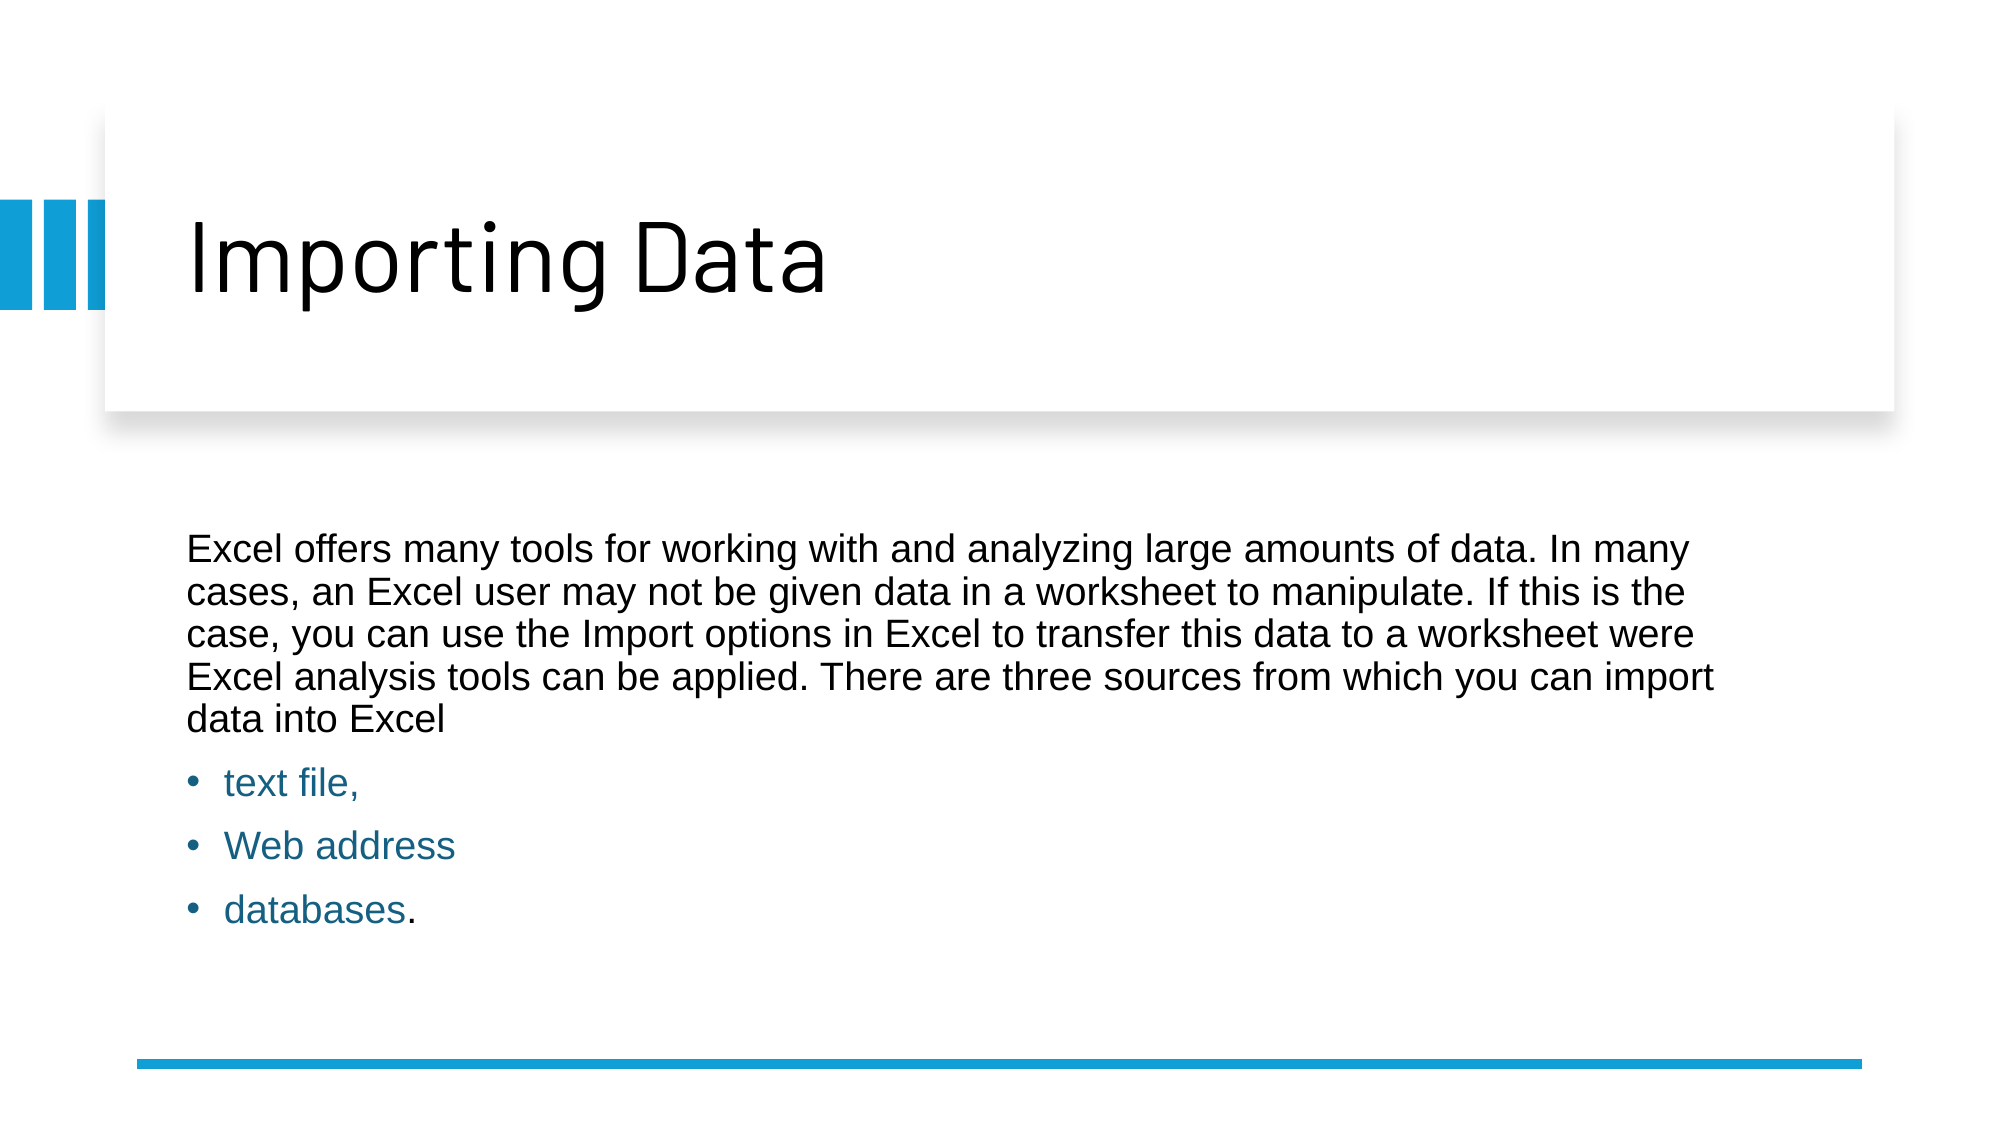

# Importing Data

Excel offers many tools for working with and analyzing large amounts of data. In many
cases, an Excel user may not be given data in a worksheet to manipulate. If this is the
case, you can use the Import options in Excel to transfer this data to a worksheet were
Excel analysis tools can be applied. There are three sources from which you can import
data into Excel
text file,
Web address
databases.